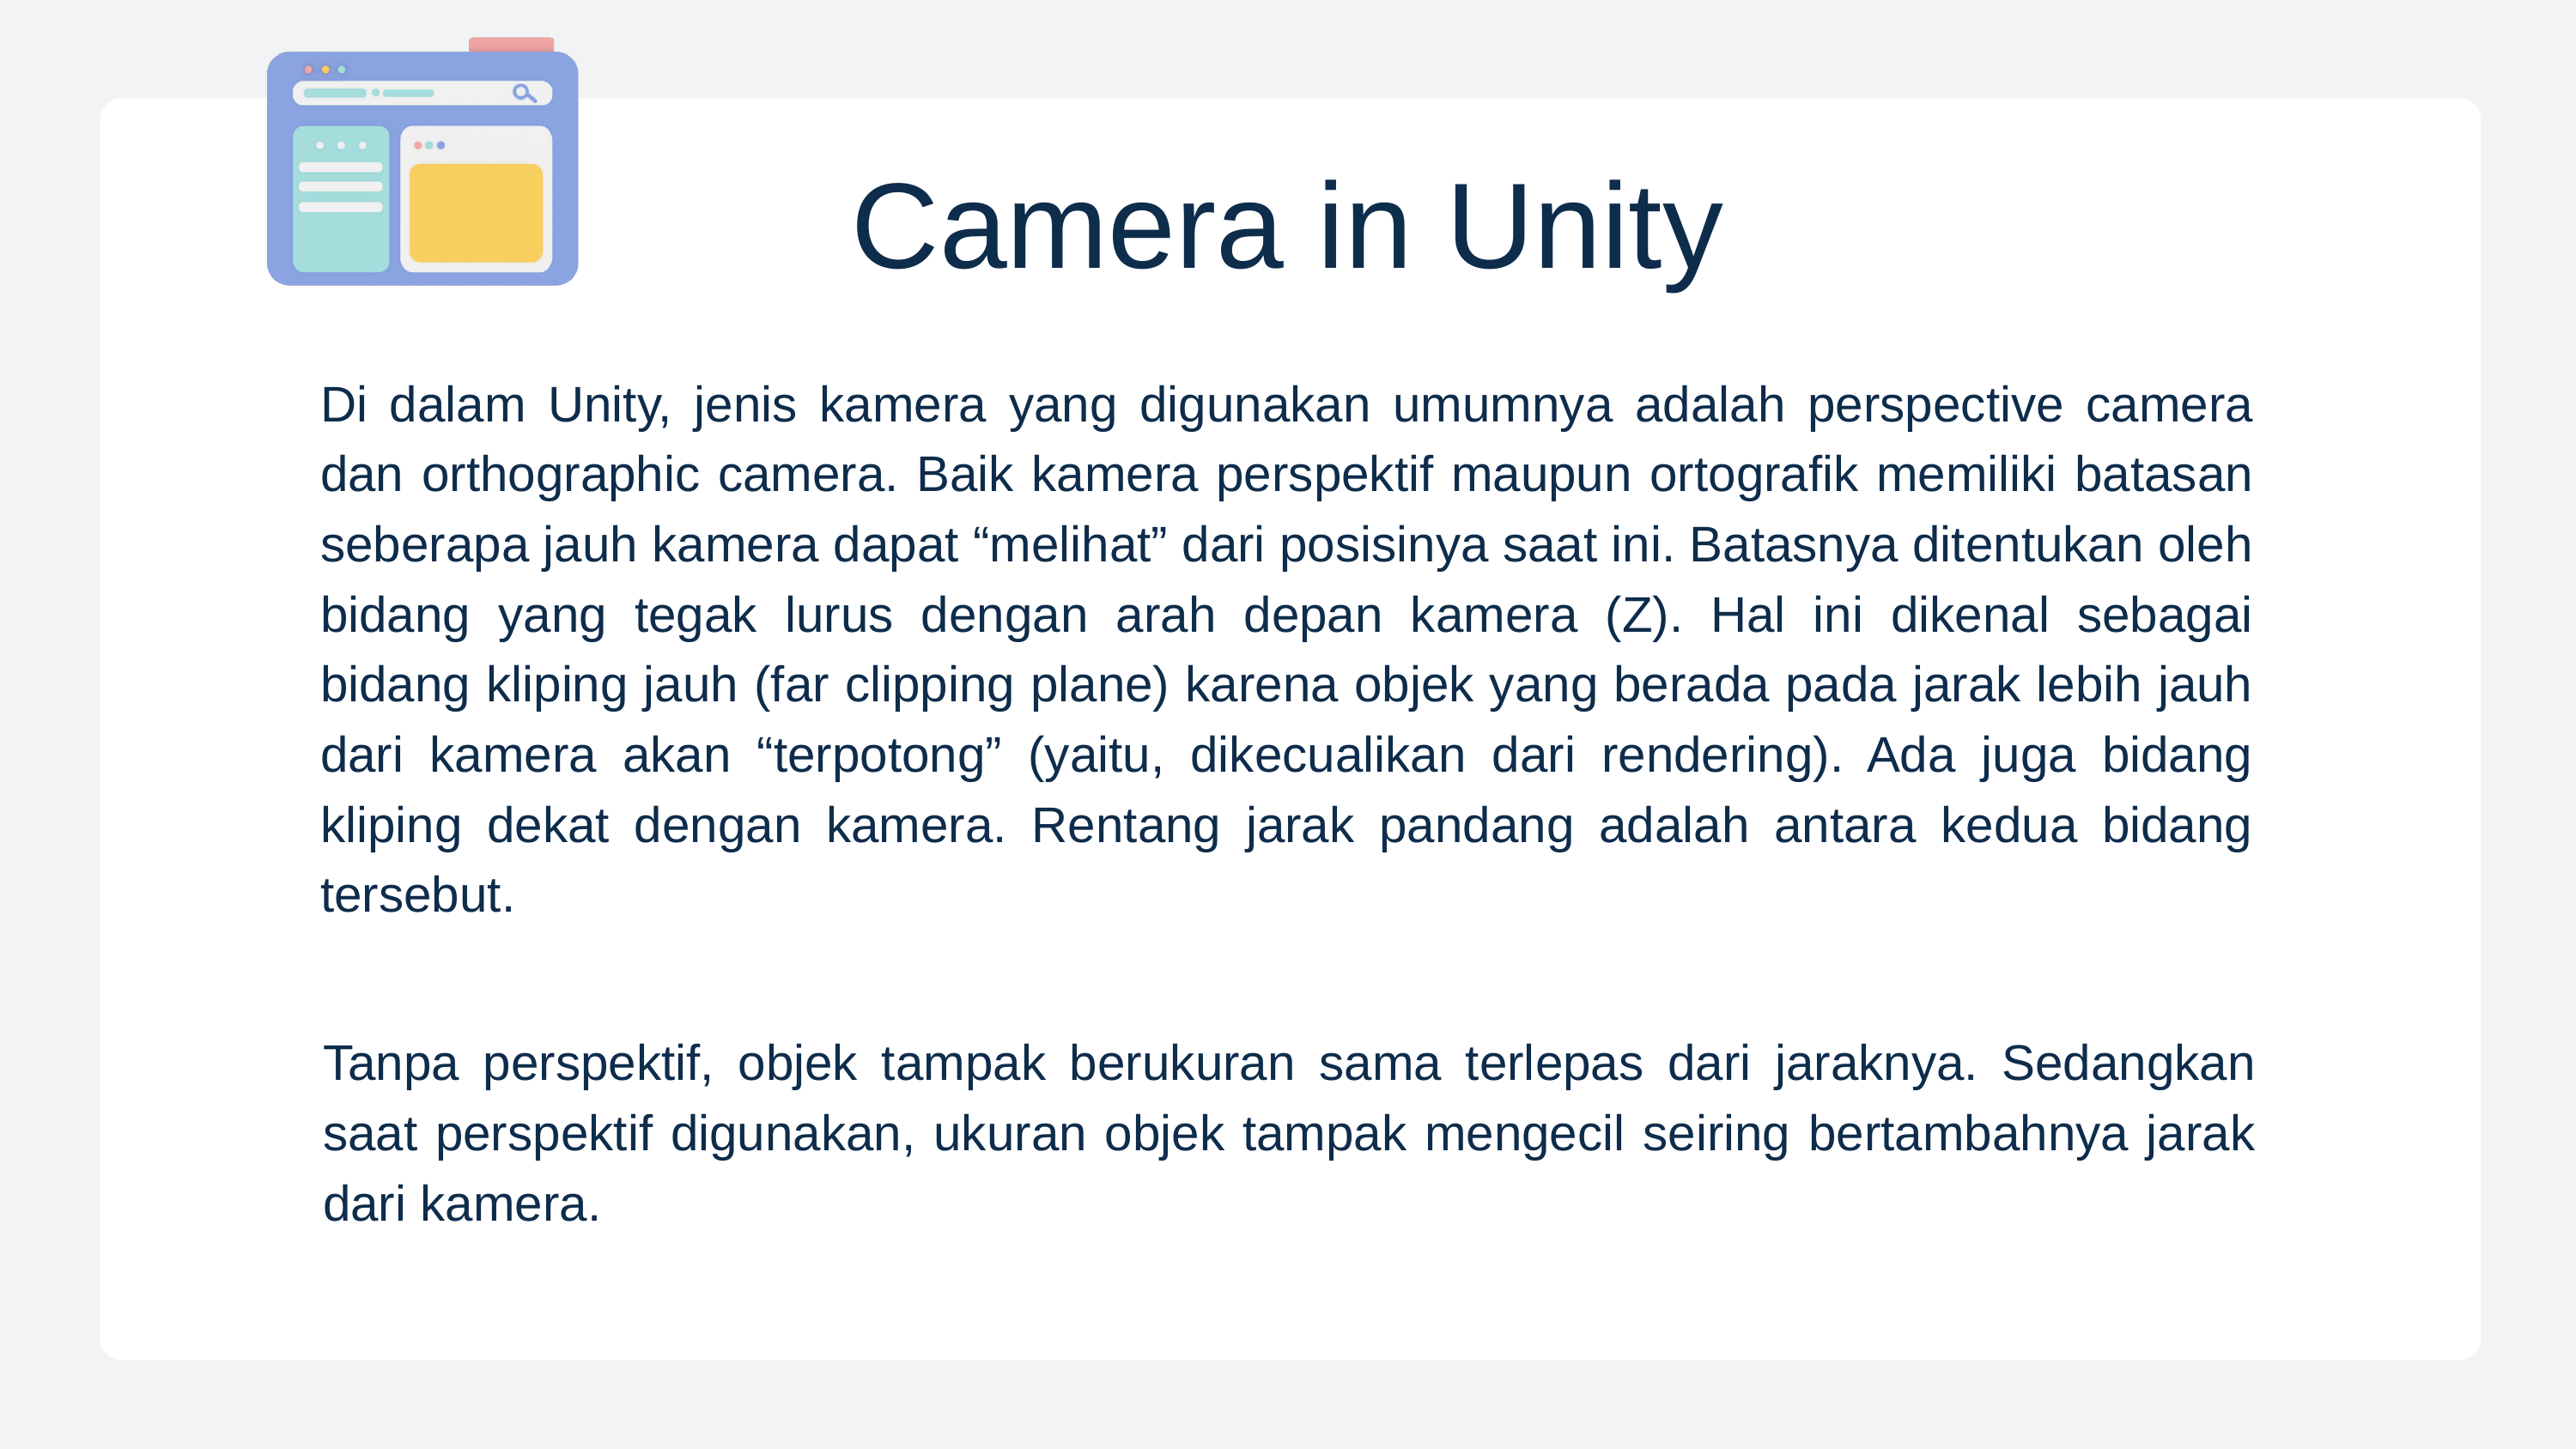

Camera in Unity
Di dalam Unity, jenis kamera yang digunakan umumnya adalah perspective camera dan orthographic camera. Baik kamera perspektif maupun ortografik memiliki batasan seberapa jauh kamera dapat “melihat” dari posisinya saat ini. Batasnya ditentukan oleh bidang yang tegak lurus dengan arah depan kamera (Z). Hal ini dikenal sebagai bidang kliping jauh (far clipping plane) karena objek yang berada pada jarak lebih jauh dari kamera akan “terpotong” (yaitu, dikecualikan dari rendering). Ada juga bidang kliping dekat dengan kamera. Rentang jarak pandang adalah antara kedua bidang tersebut.

Tanpa perspektif, objek tampak berukuran sama terlepas dari jaraknya. Sedangkan saat perspektif digunakan, ukuran objek tampak mengecil seiring bertambahnya jarak dari kamera.